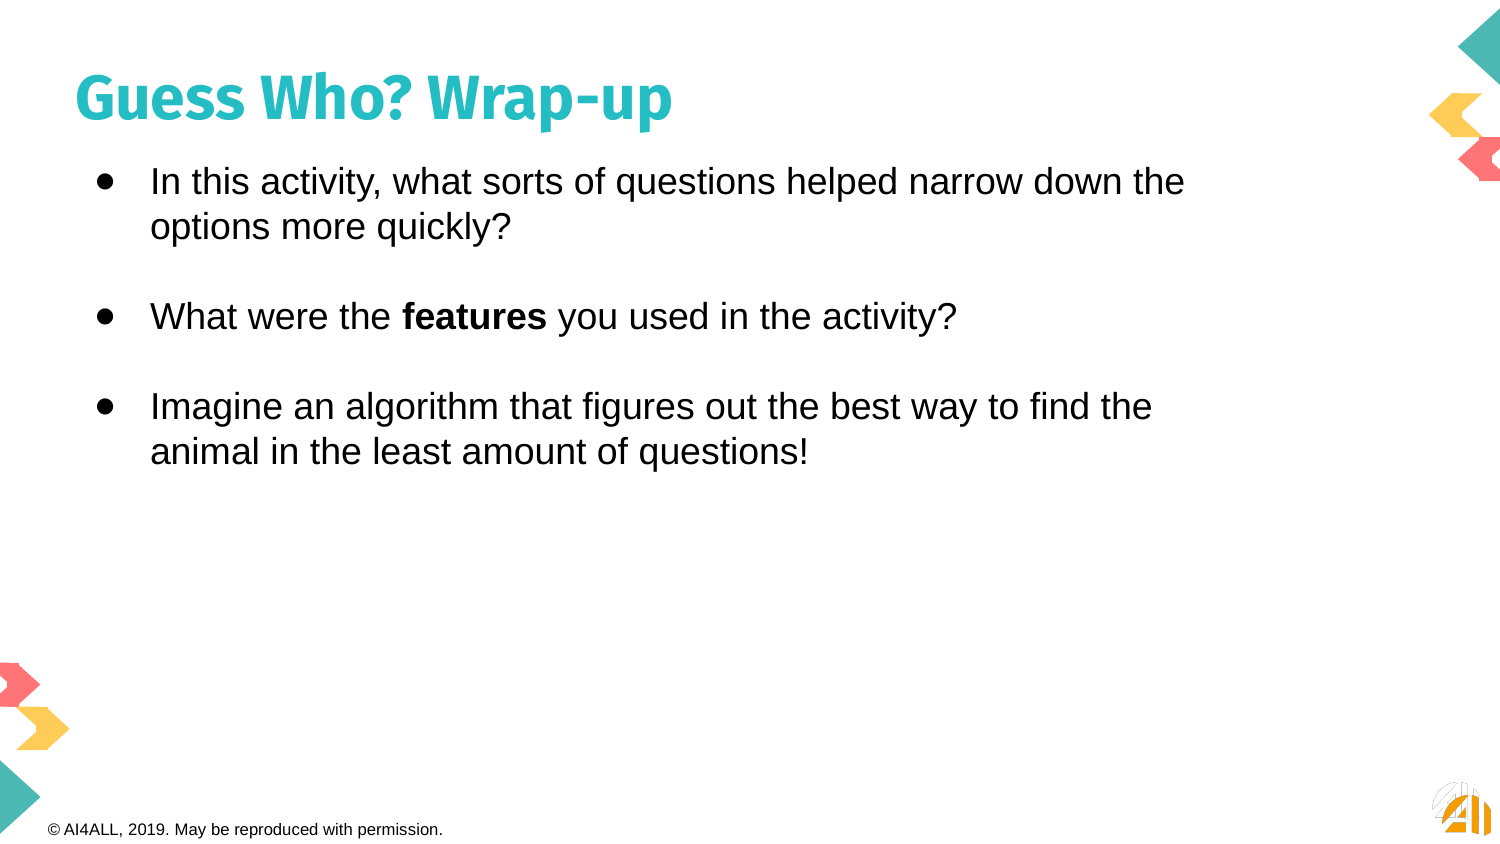

# Guess Who? Wrap-up
In this activity, what sorts of questions helped narrow down the options more quickly?

What were the features you used in the activity?

Imagine an algorithm that figures out the best way to find the animal in the least amount of questions!